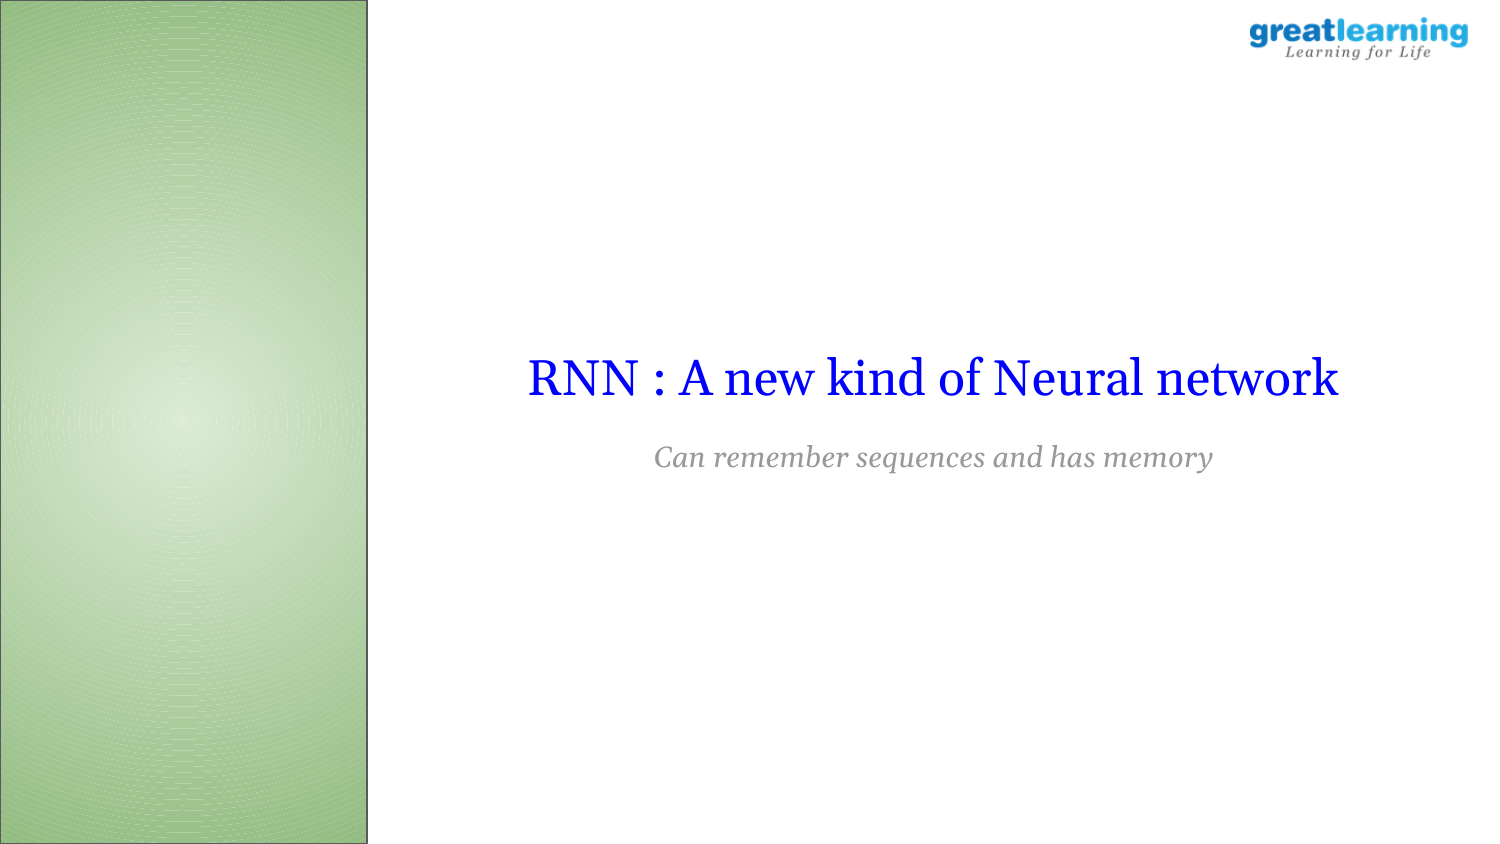

RNN : A new kind of Neural network
Can remember sequences and has memory